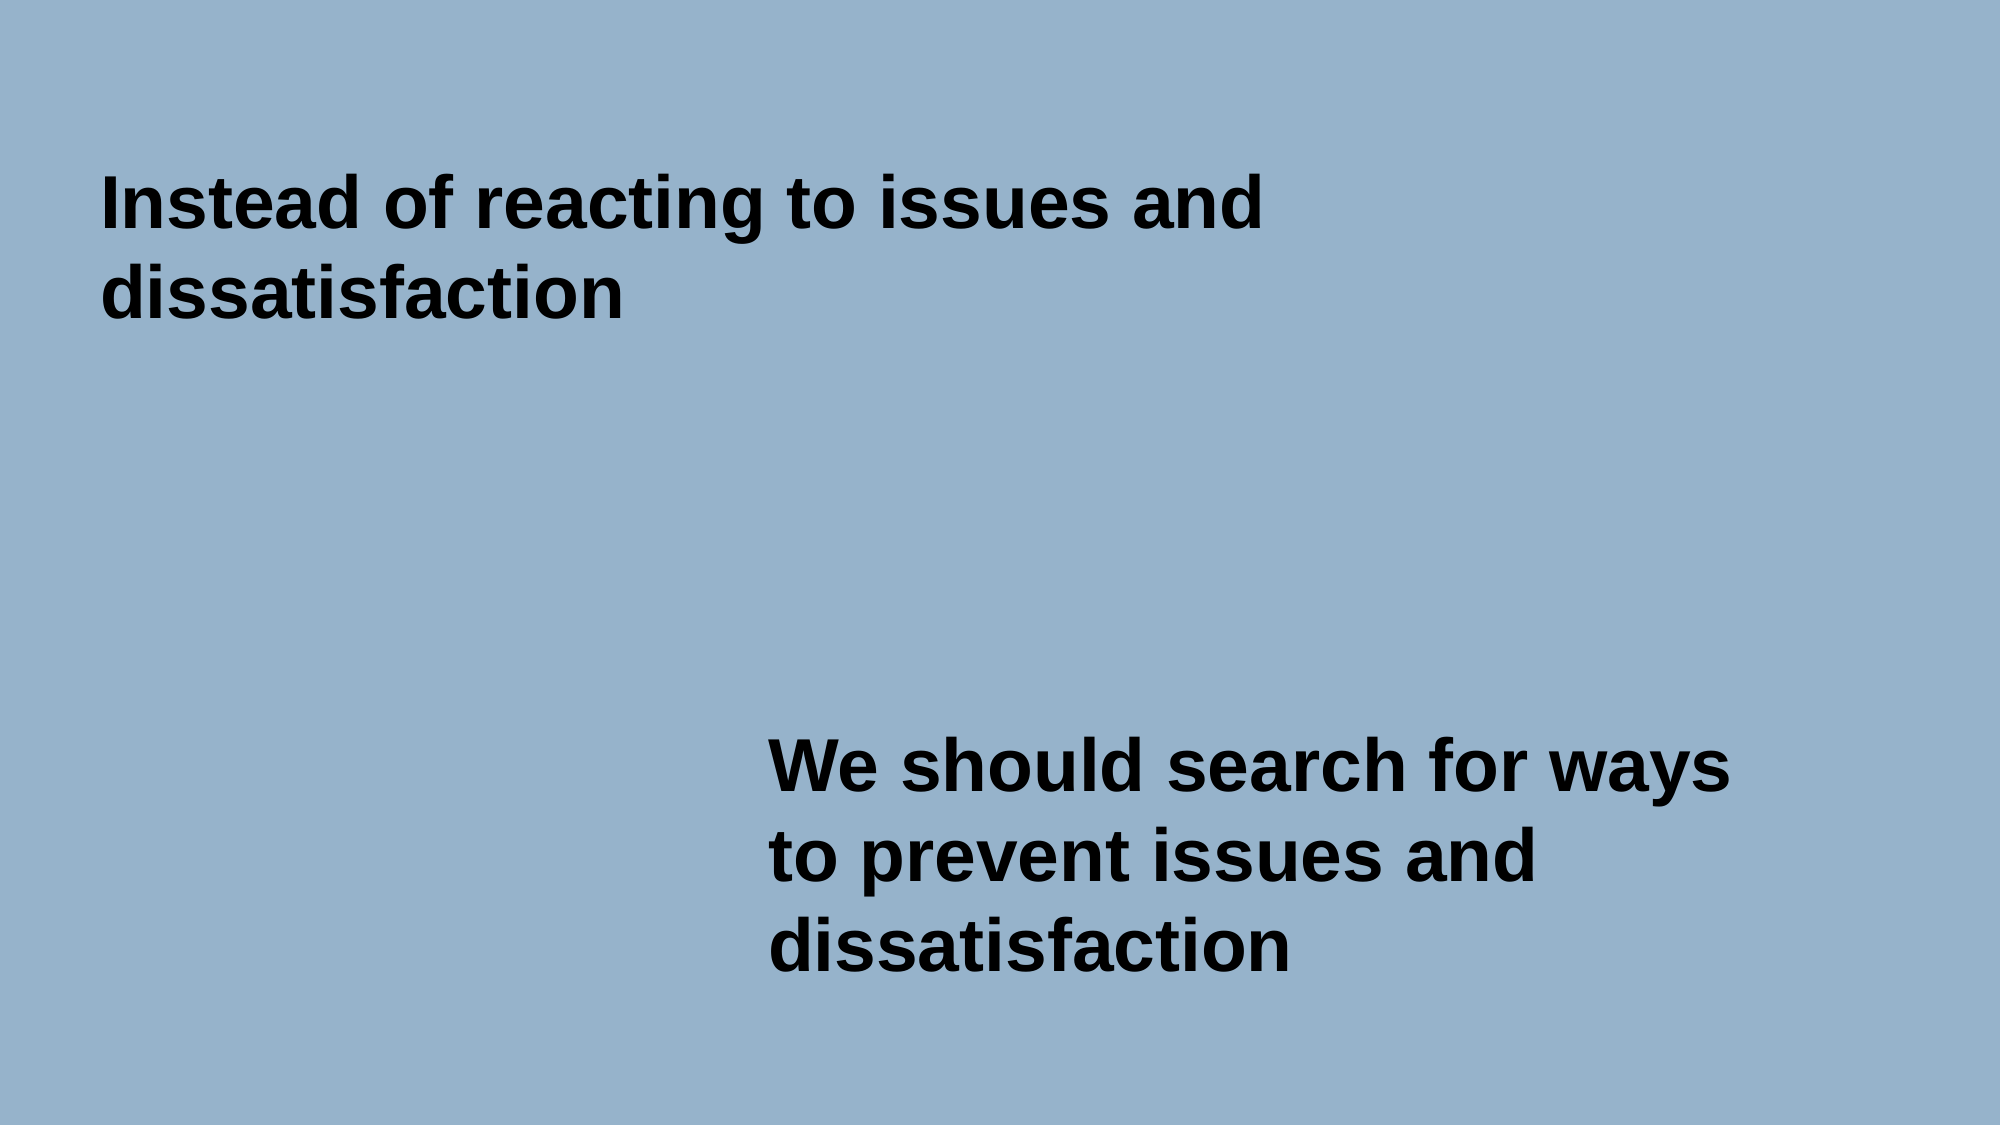

Instead of reacting to issues and
dissatisfaction
We should search for ways to prevent issues and dissatisfaction